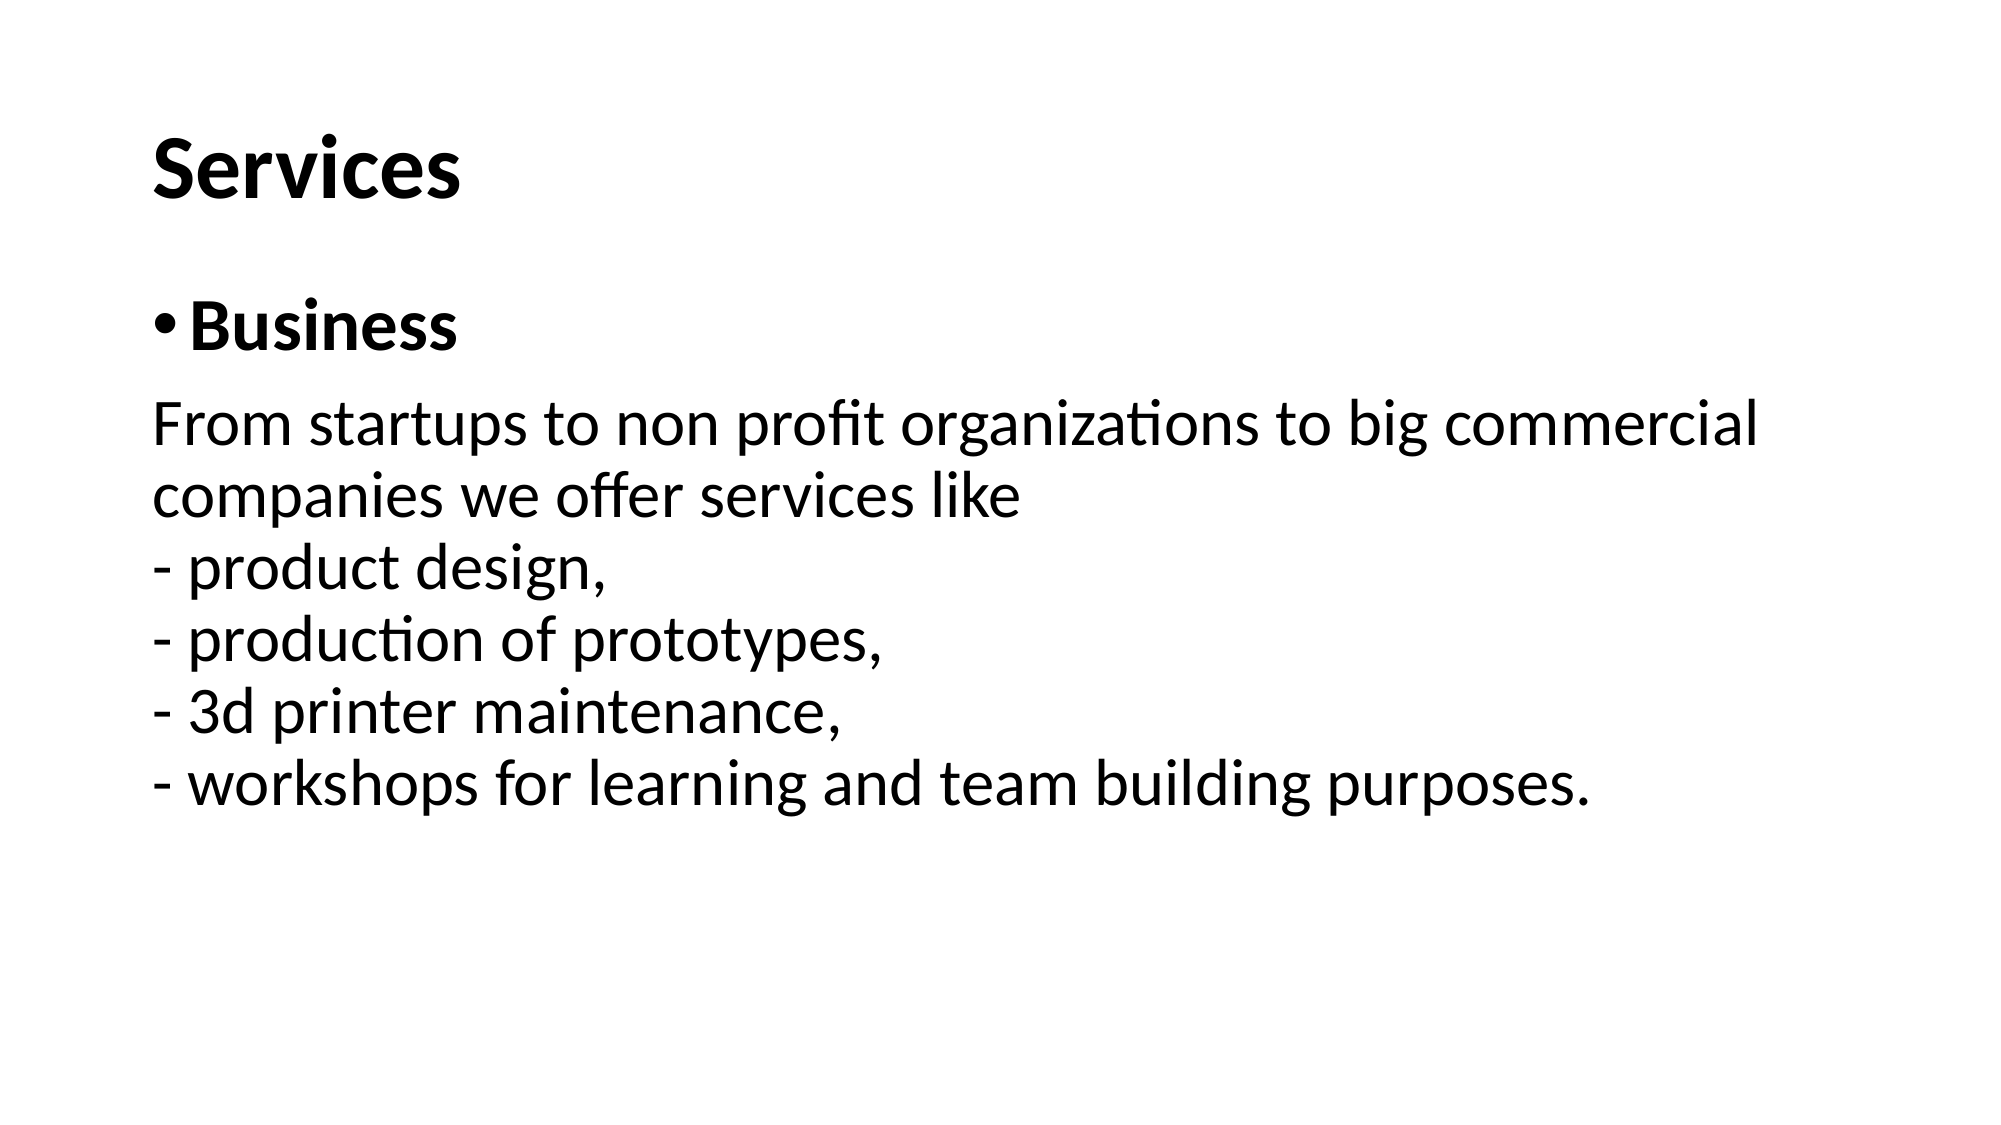

# Services
Business
From startups to non profit organizations to big commercial companies we offer services like 
- product design, 
- production of prototypes, 
- 3d printer maintenance,
- workshops for learning and team building purposes.